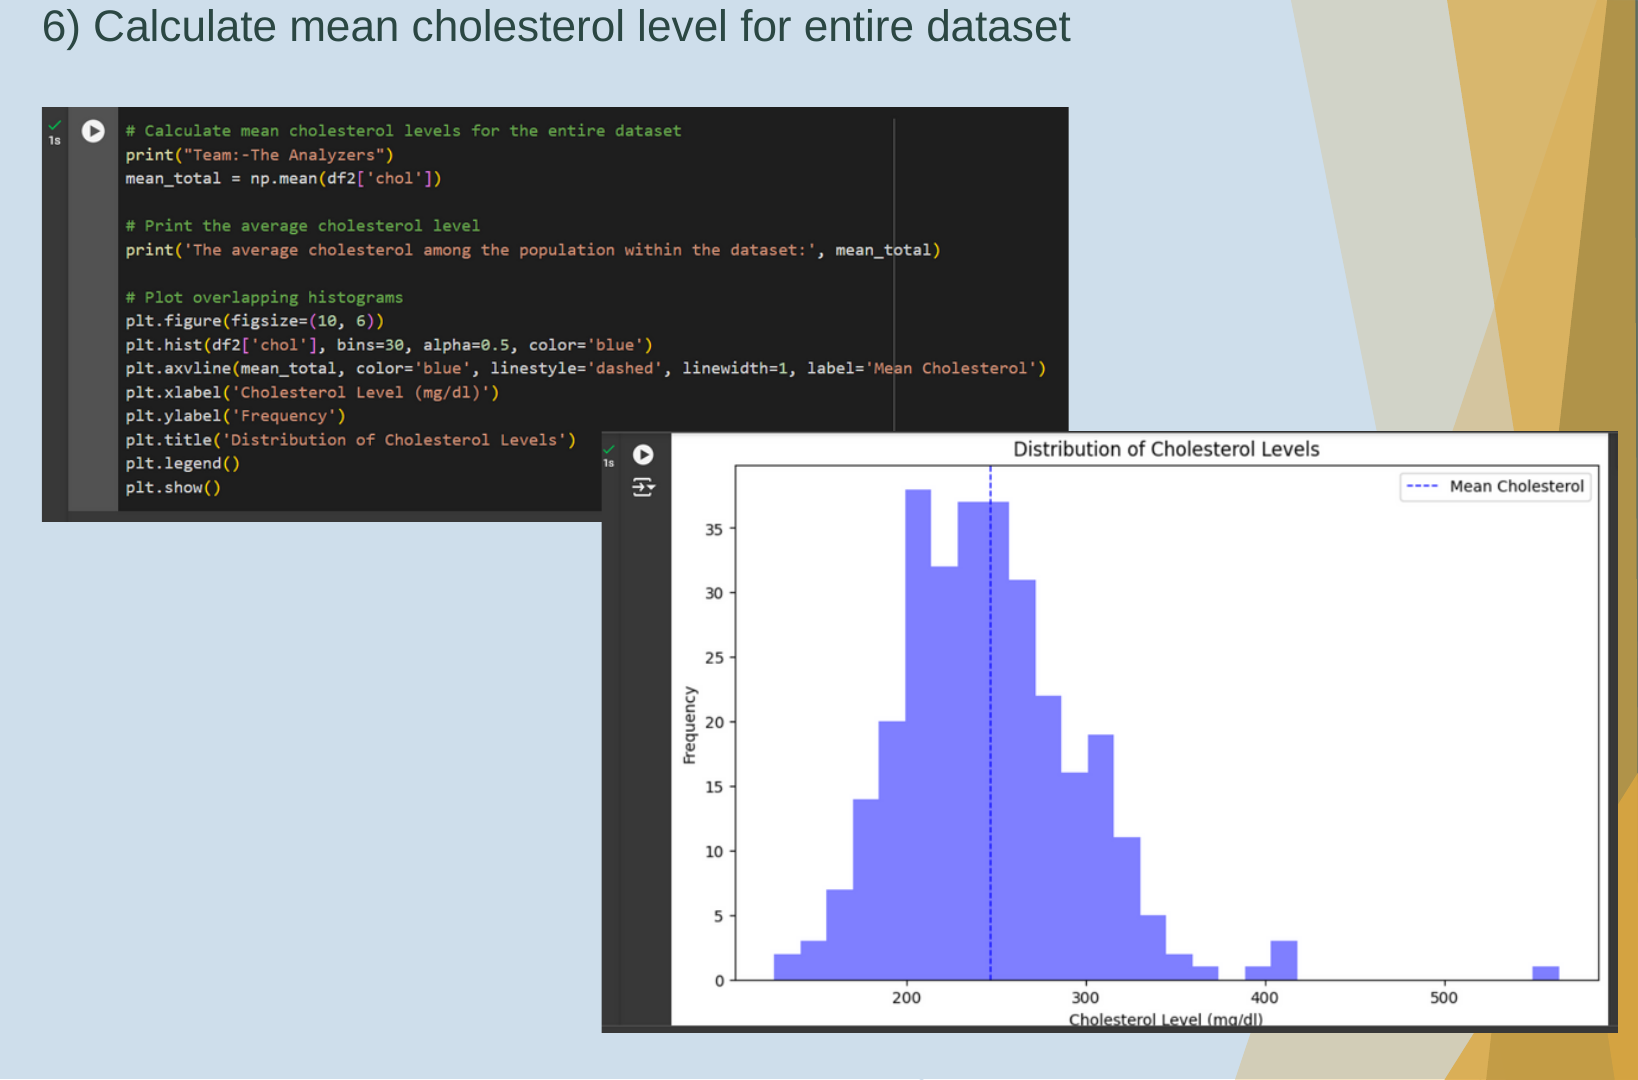

6) Calculate mean cholesterol level for entire dataset